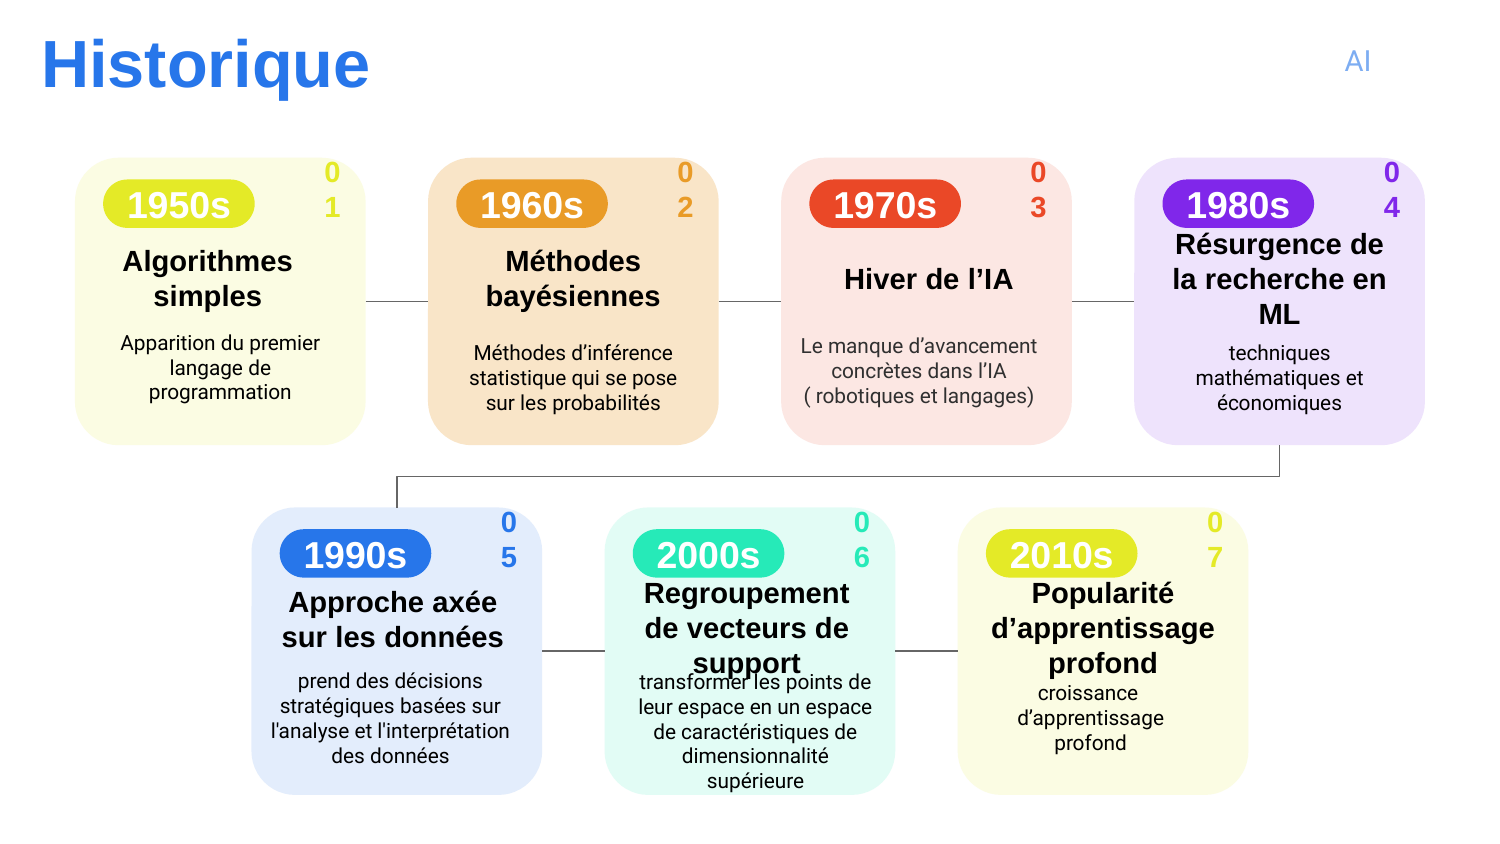

Historique
AI

01
1950s
Algorithmes simples
Apparition du premier langage de programmation

02
1960s
Méthodes bayésiennes
Méthodes d’inférence statistique qui se pose sur les probabilités
03
1970s
Hiver de l’IA
Le manque d’avancement concrètes dans l’IA ( robotiques et langages)

04
1980s
Résurgence de la recherche en ML
techniques mathématiques et économiques
05
1990s
Approche axée sur les données
prend des décisions stratégiques basées sur l'analyse et l'interprétation des données

06
2000s
Regroupement de vecteurs de support
transformer les points de leur espace en un espace de caractéristiques de dimensionnalité supérieure

07
2010s
Popularité d’apprentissage profond
croissance  d’apprentissage profond